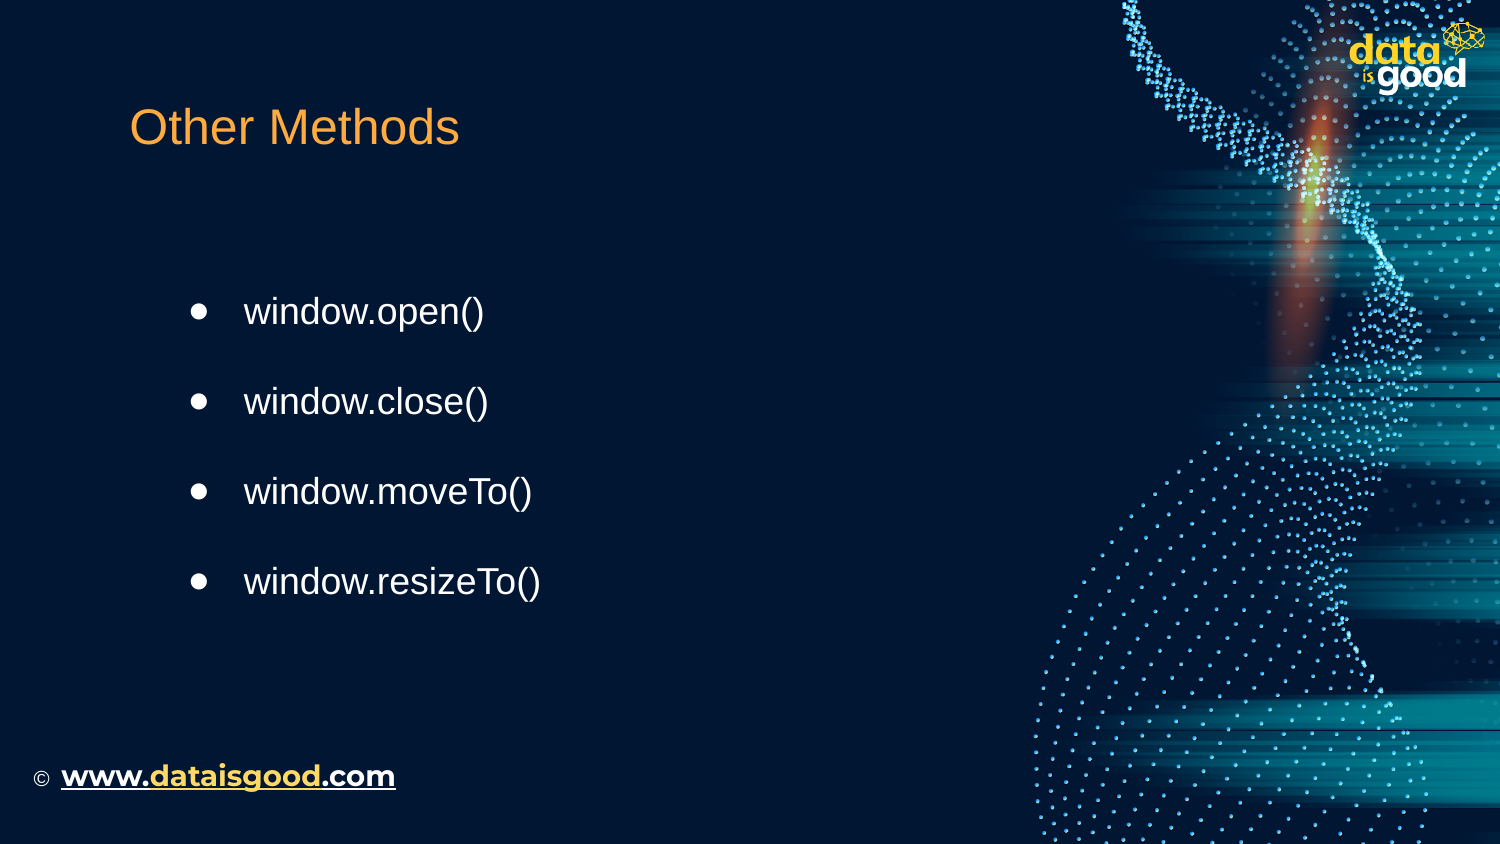

# Other Methods
window.open()
window.close()
window.moveTo()
window.resizeTo()